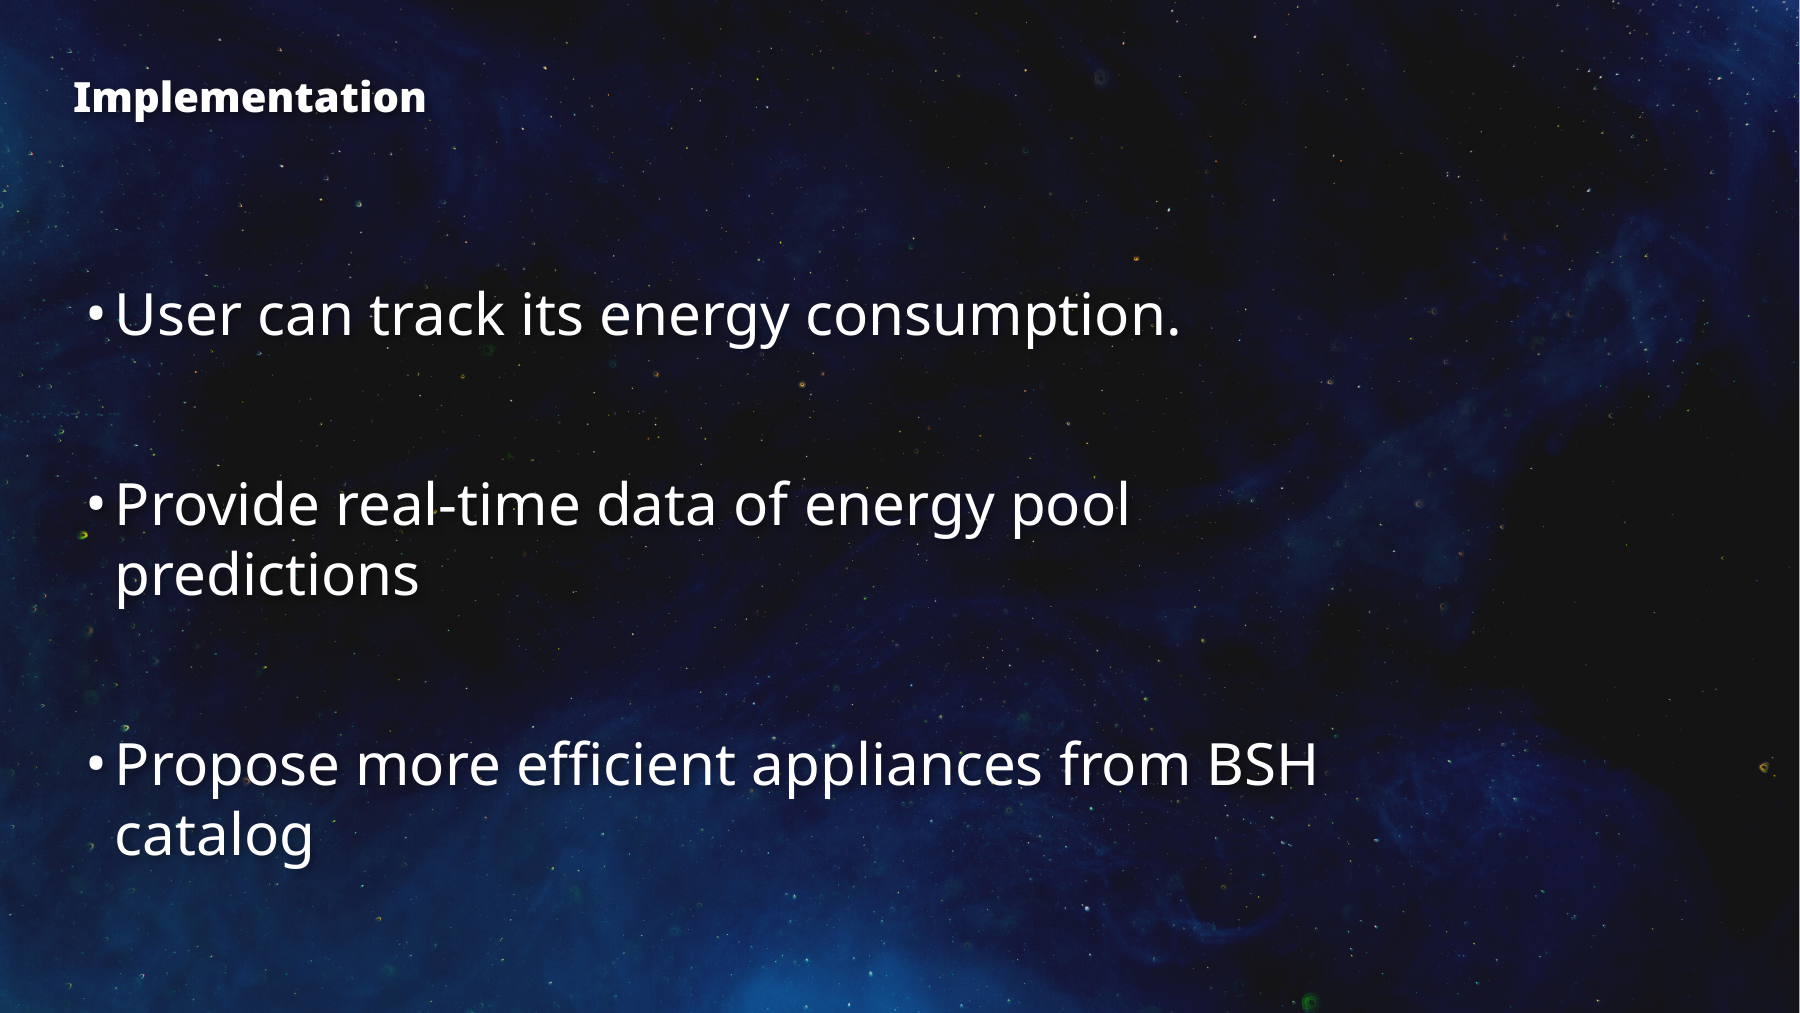

# Implementation

User can track its energy consumption.

Provide real-time data of energy pool predictions

Propose more efficient appliances from BSH catalog